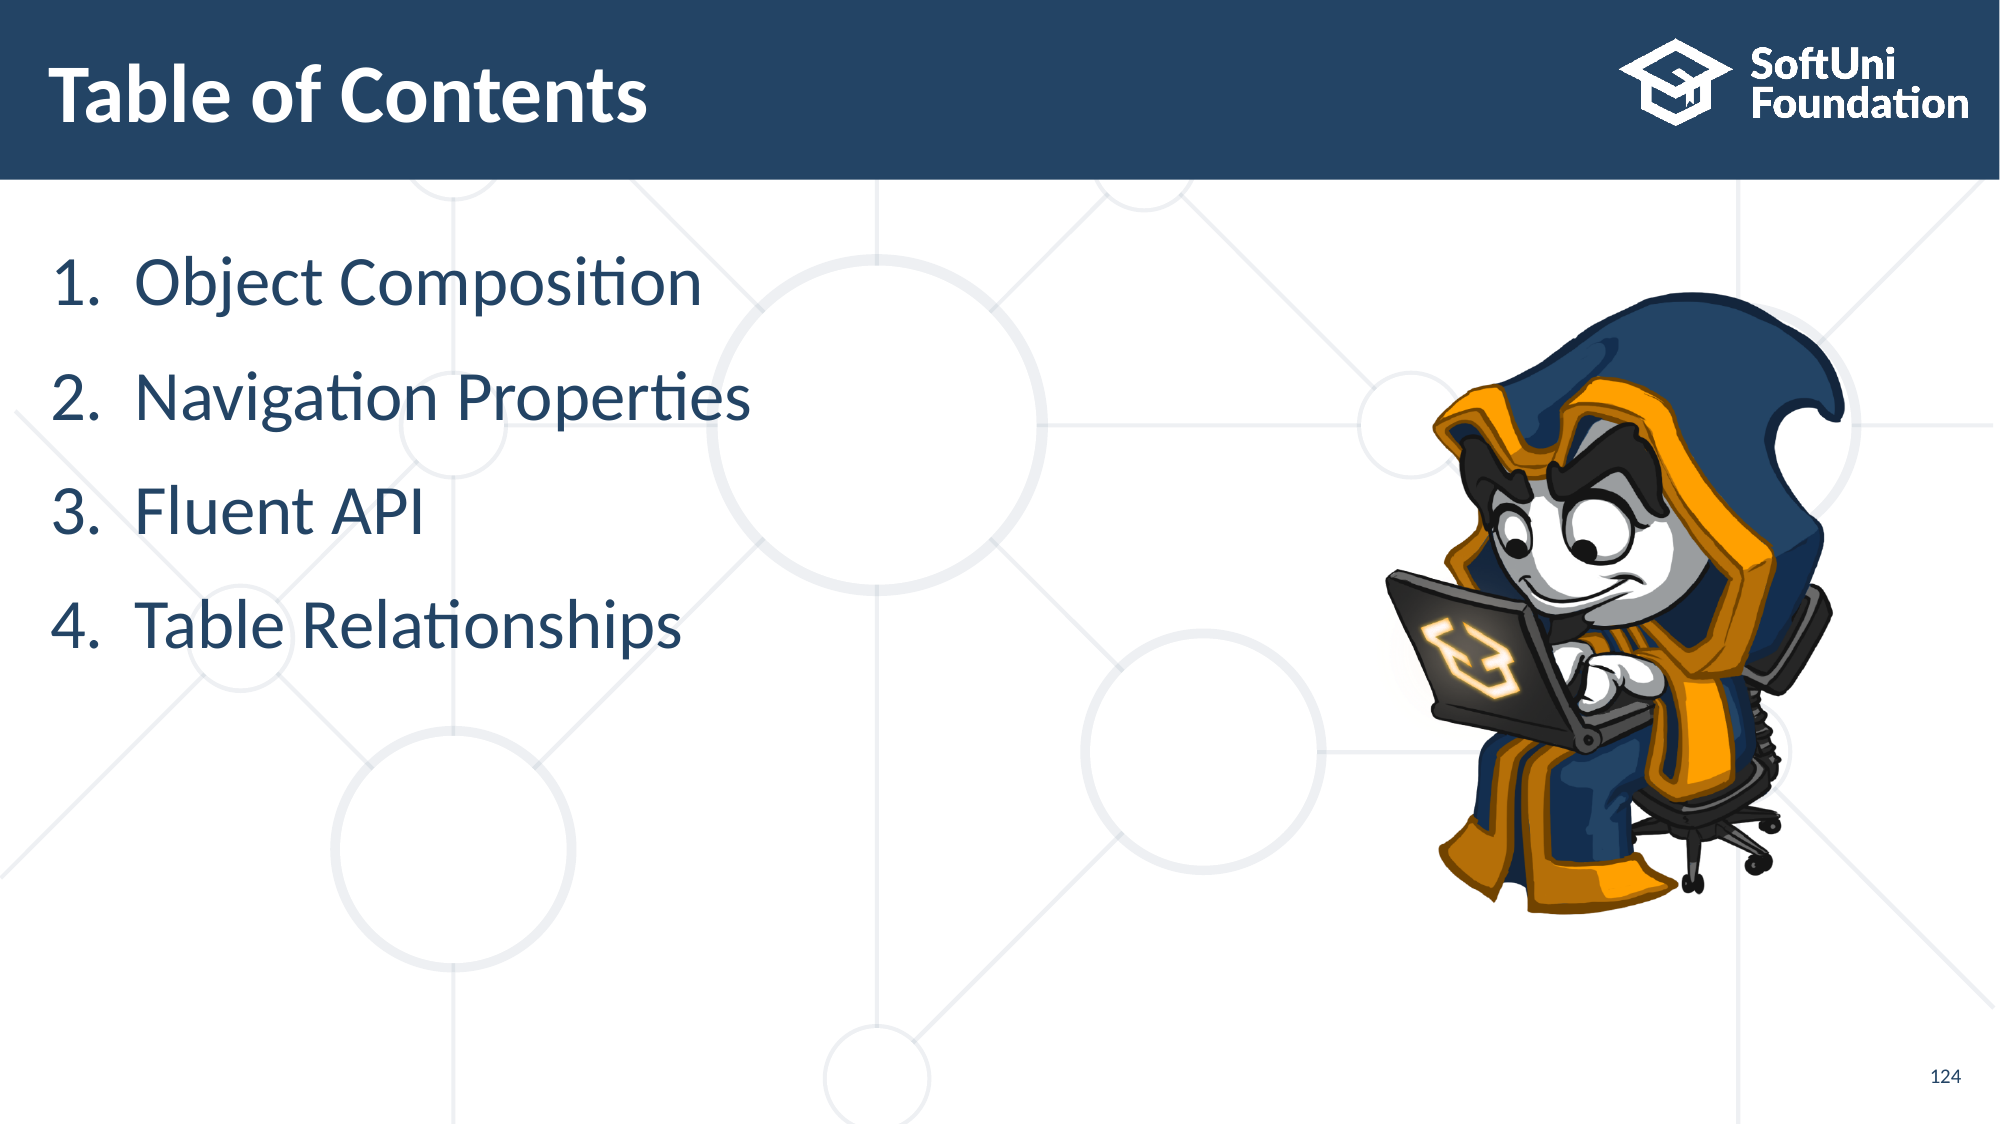

# Table of Contents
Object Composition
Navigation Properties
Fluent API
Table Relationships

124